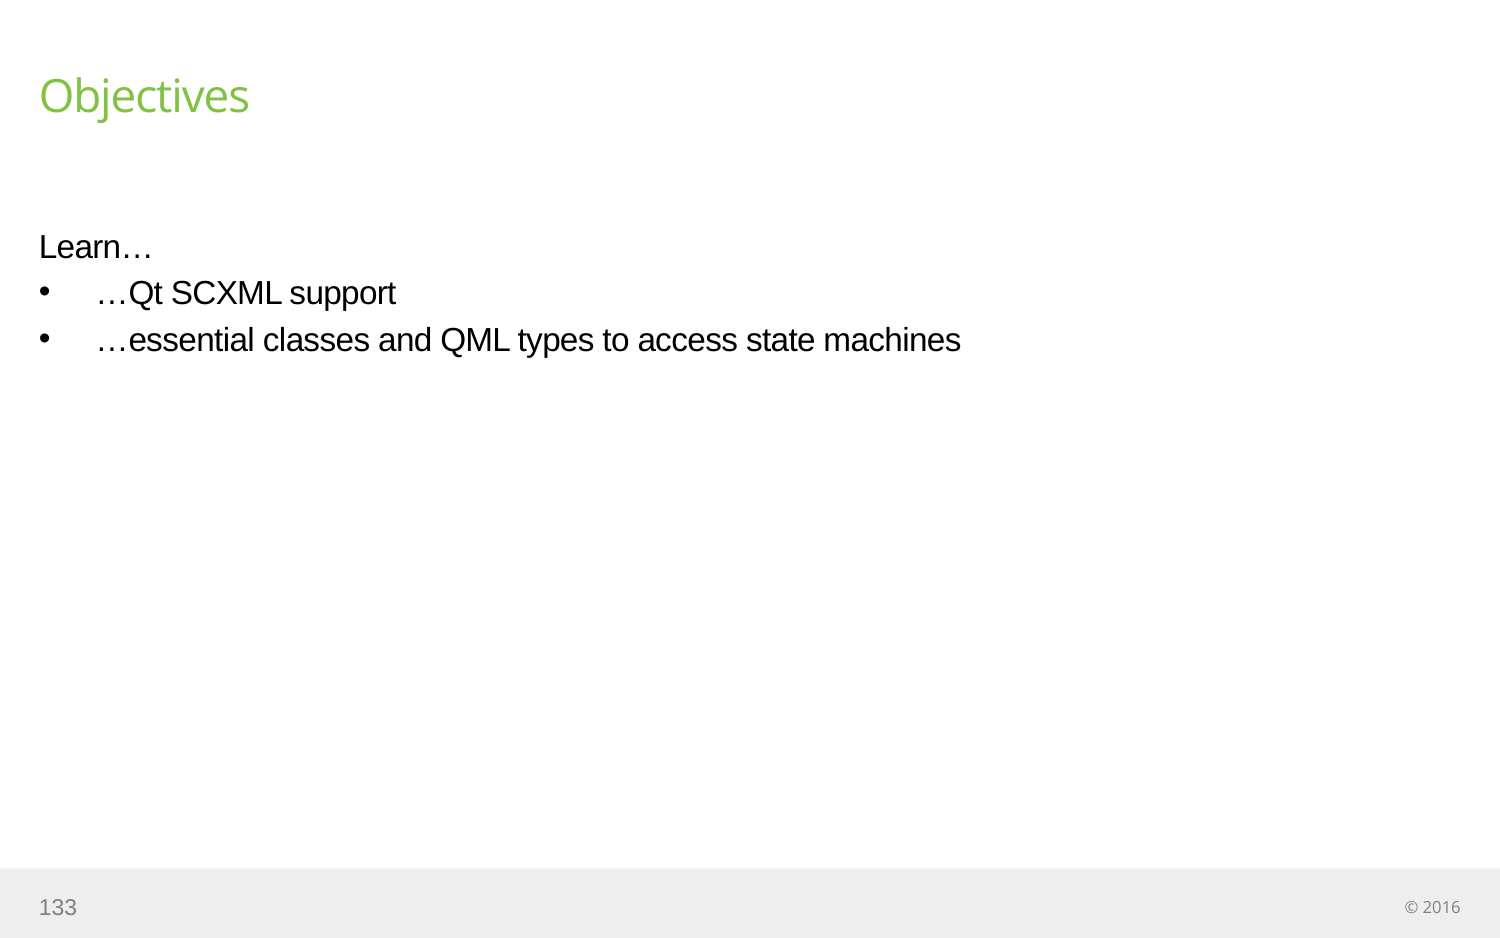

# Objectives
Learn…
…Qt SCXML support
…essential classes and QML types to access state machines

133
© 2016